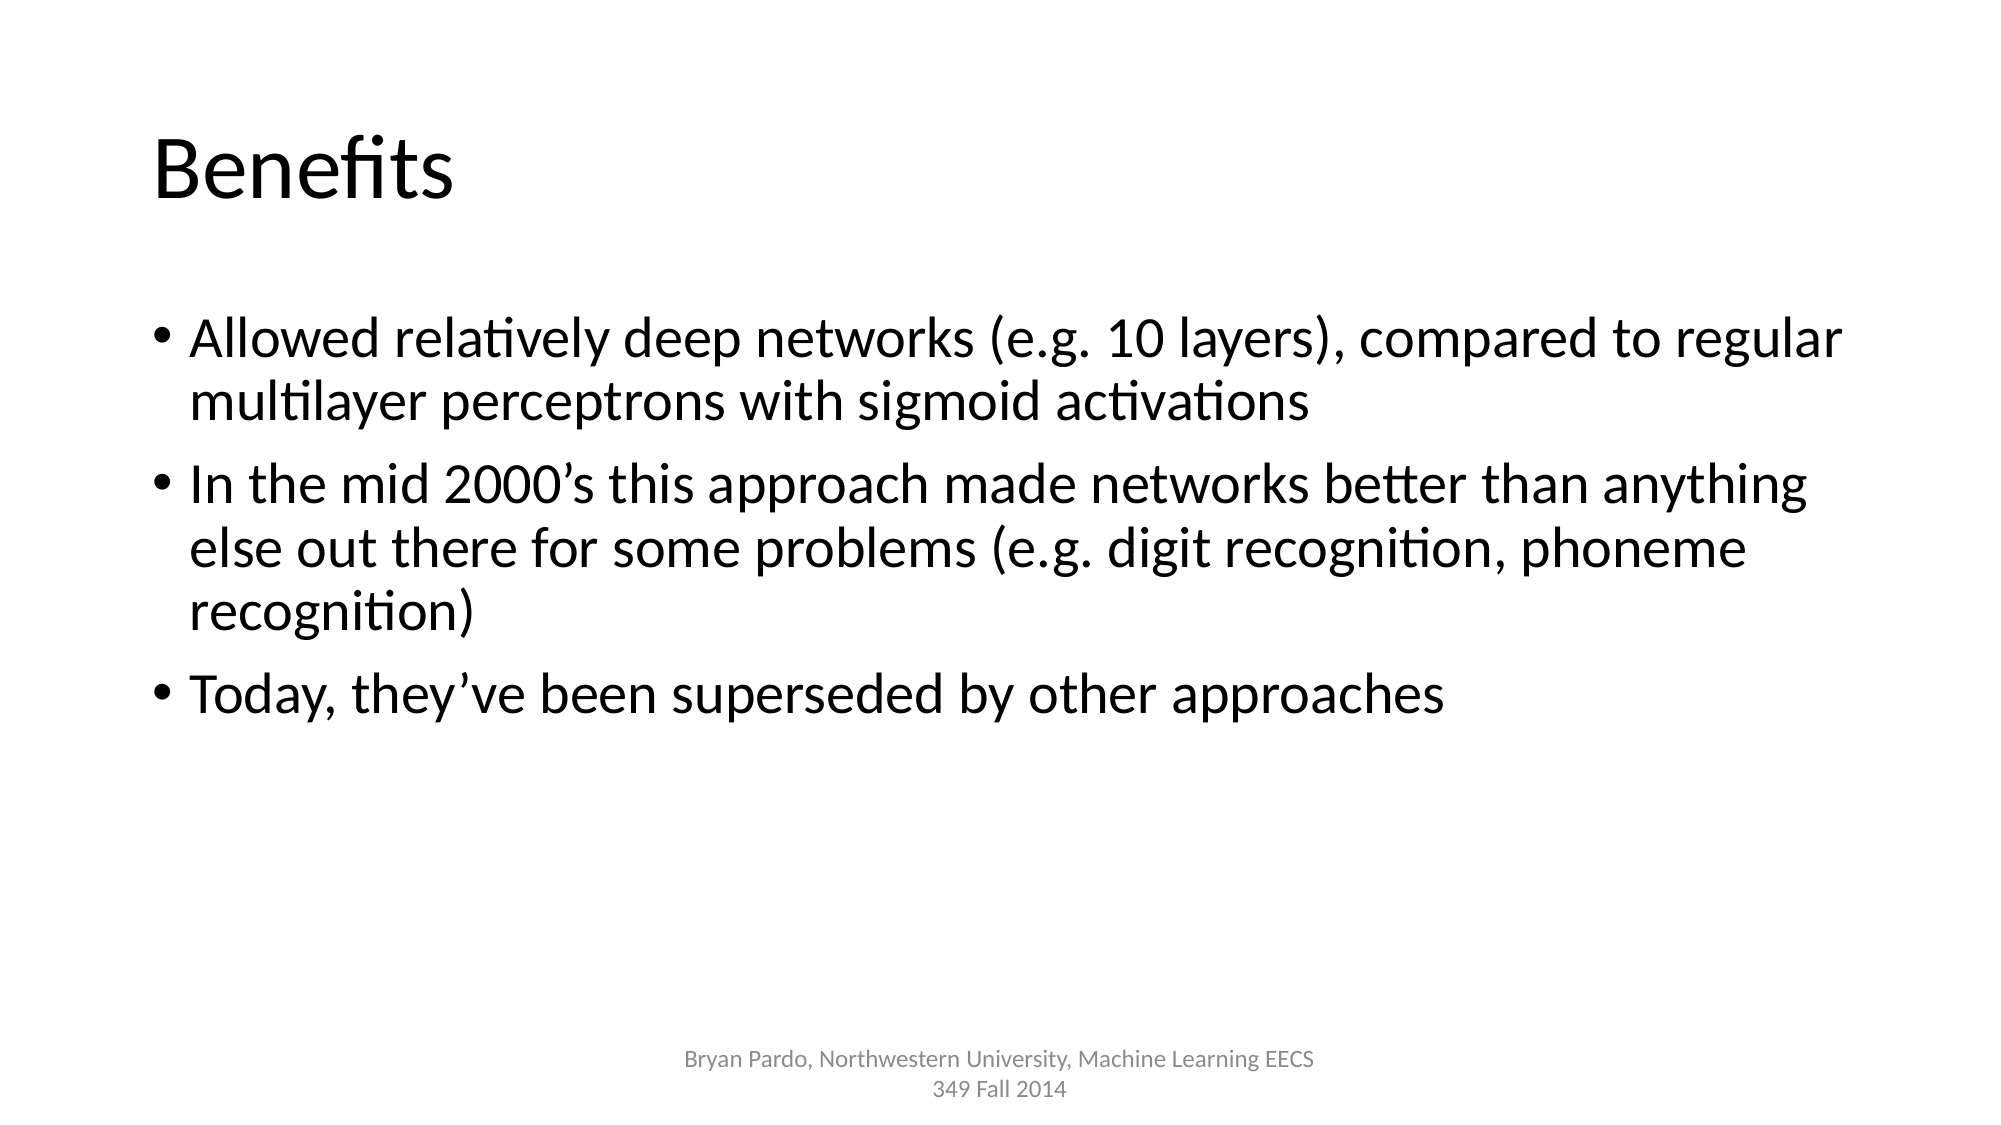

# Benefits
Allowed relatively deep networks (e.g. 10 layers), compared to regular multilayer perceptrons with sigmoid activations
In the mid 2000’s this approach made networks better than anything else out there for some problems (e.g. digit recognition, phoneme recognition)
Today, they’ve been superseded by other approaches
Bryan Pardo, Northwestern University, Machine Learning EECS 349 Fall 2014